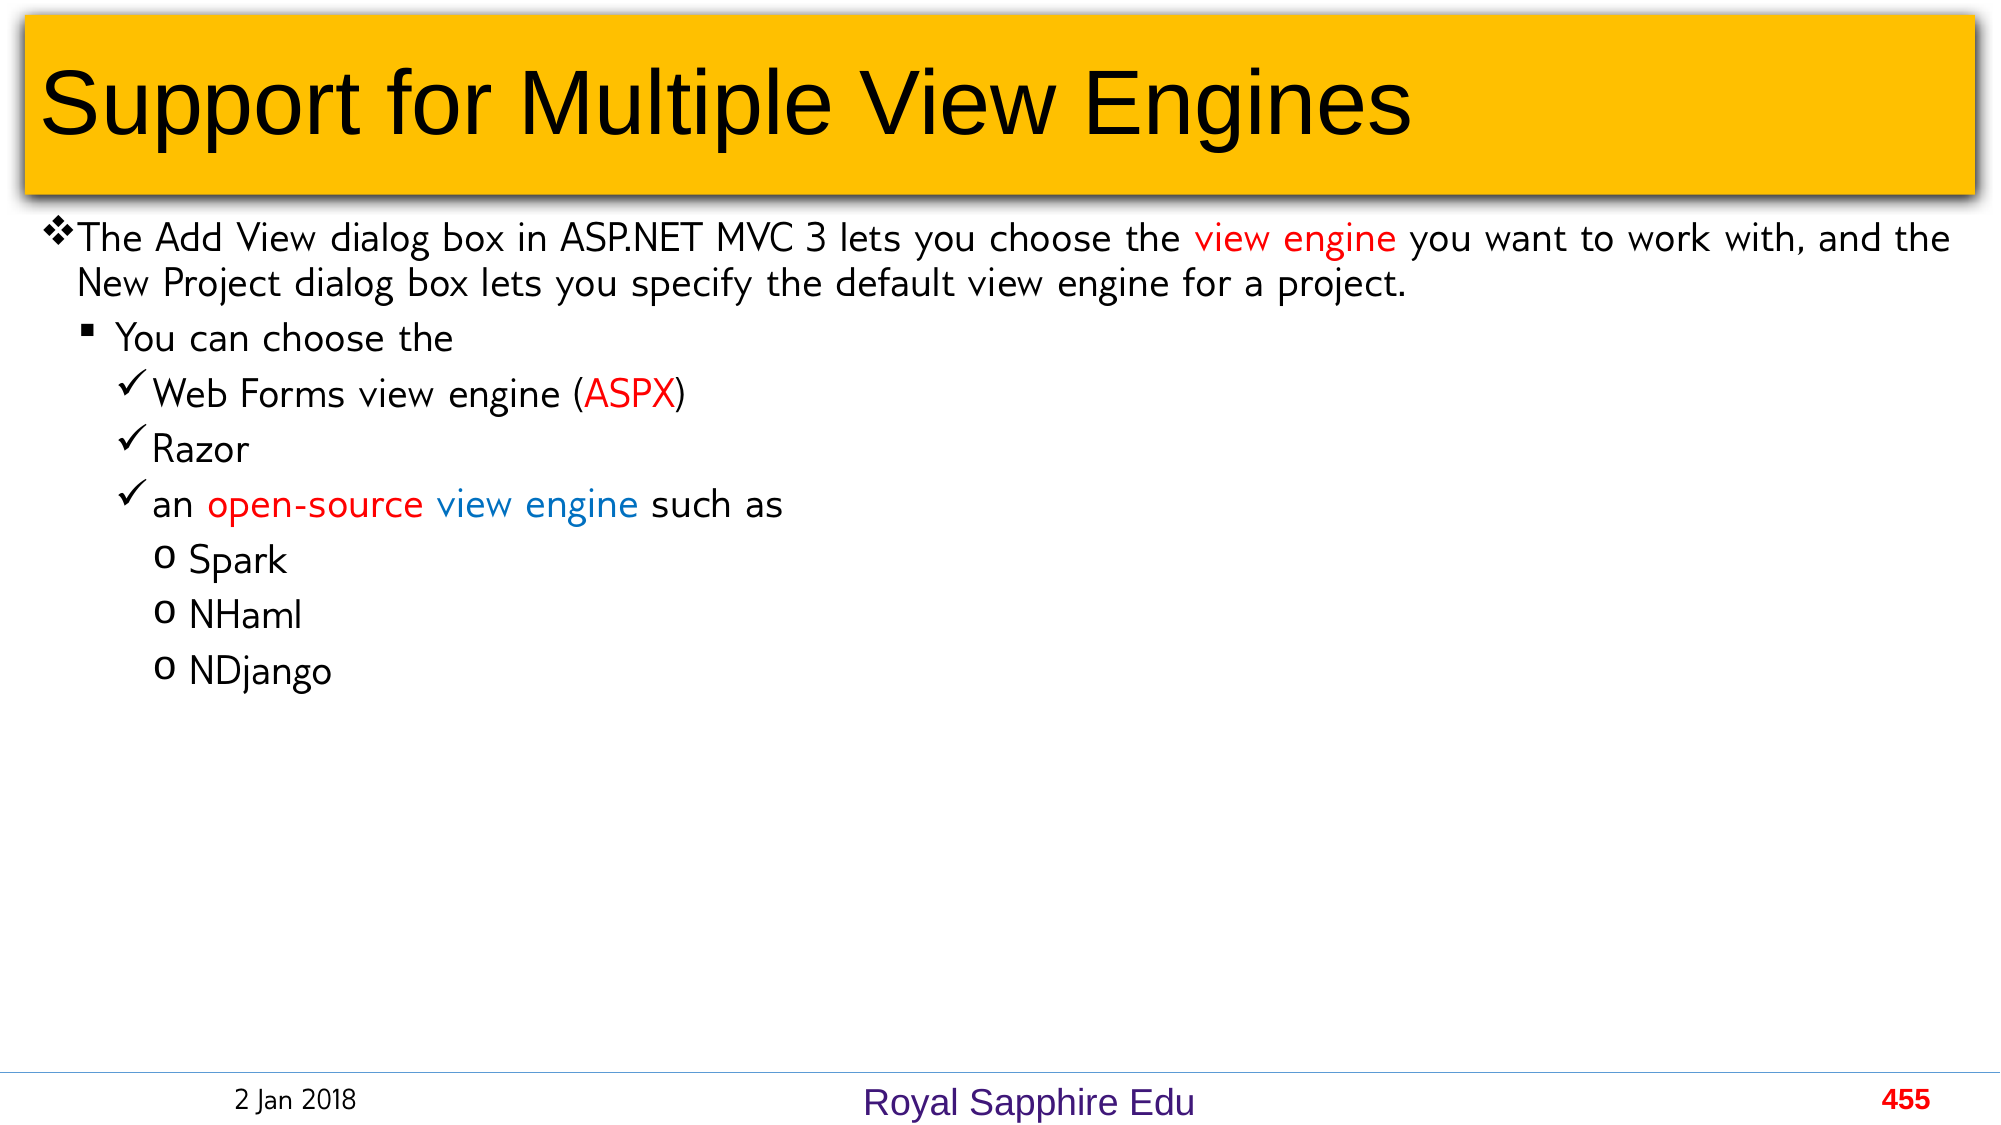

# Support for Multiple View Engines
The Add View dialog box in ASP.NET MVC 3 lets you choose the view engine you want to work with, and the New Project dialog box lets you specify the default view engine for a project.
You can choose the
Web Forms view engine (ASPX)
Razor
an open-source view engine such as
Spark
NHaml
NDjango
2 Jan 2018
455